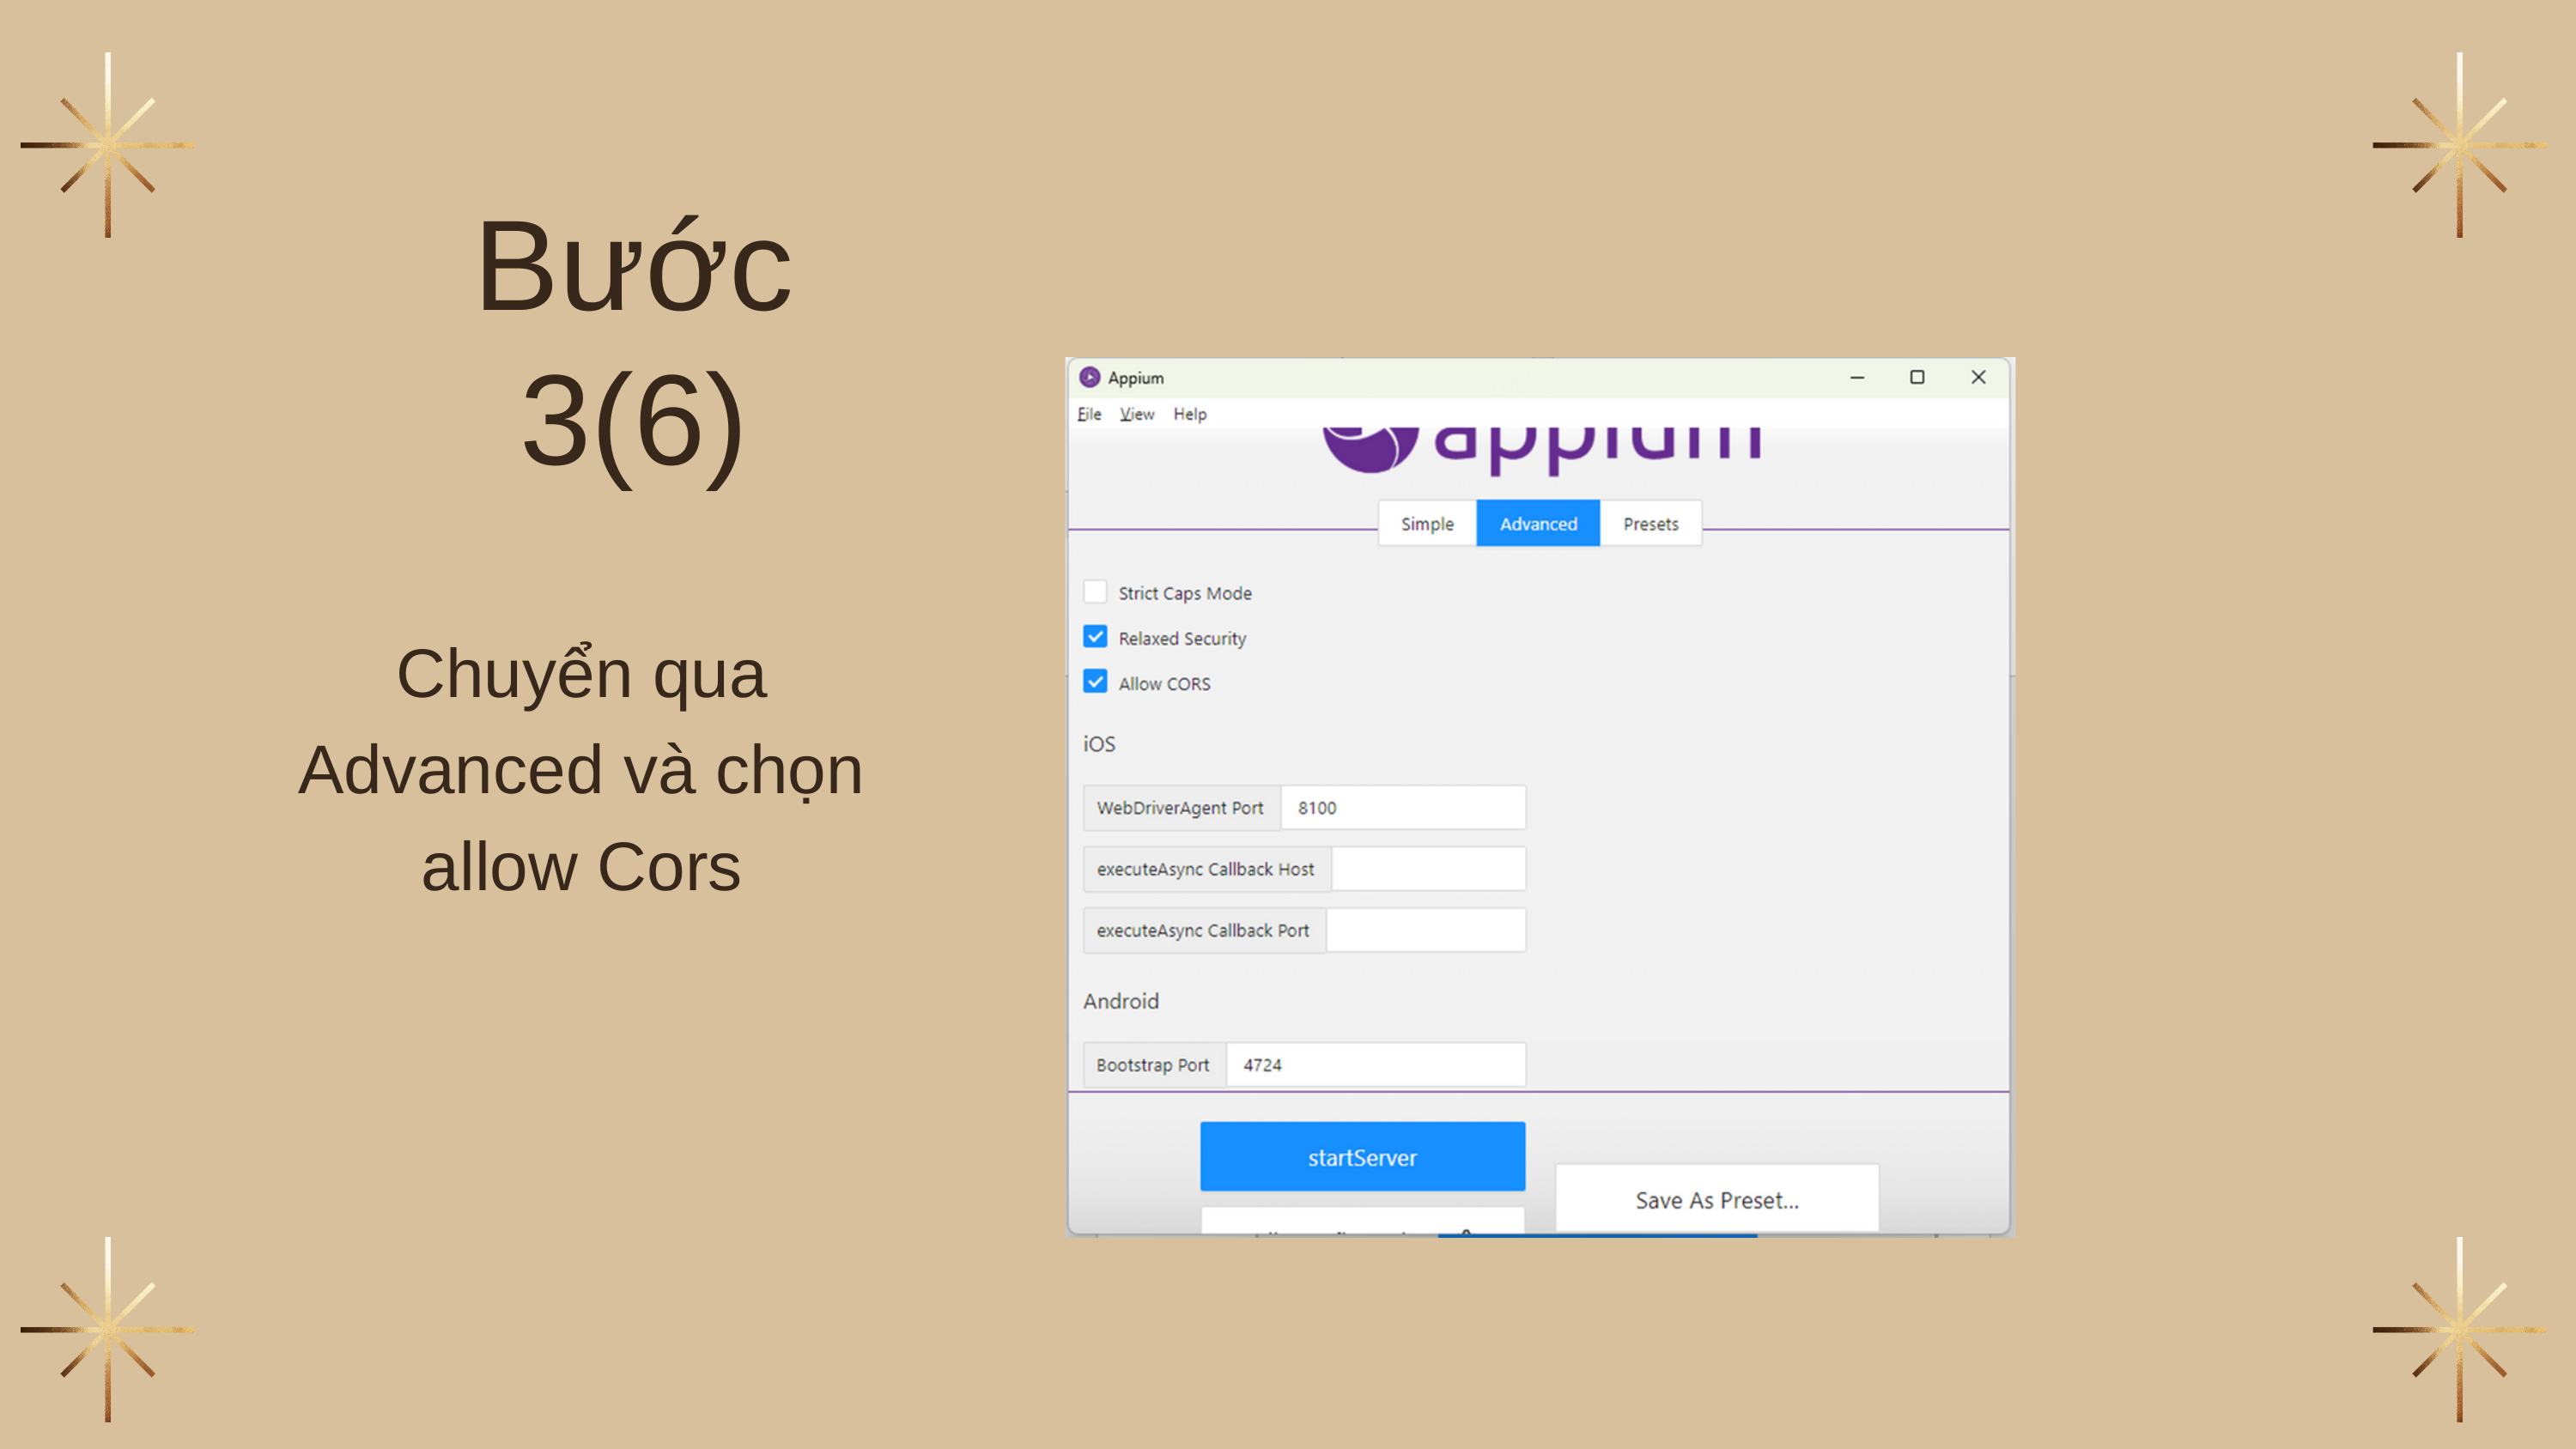

Bước 3(6)

Chuyển qua Advanced và chọn allow Cors